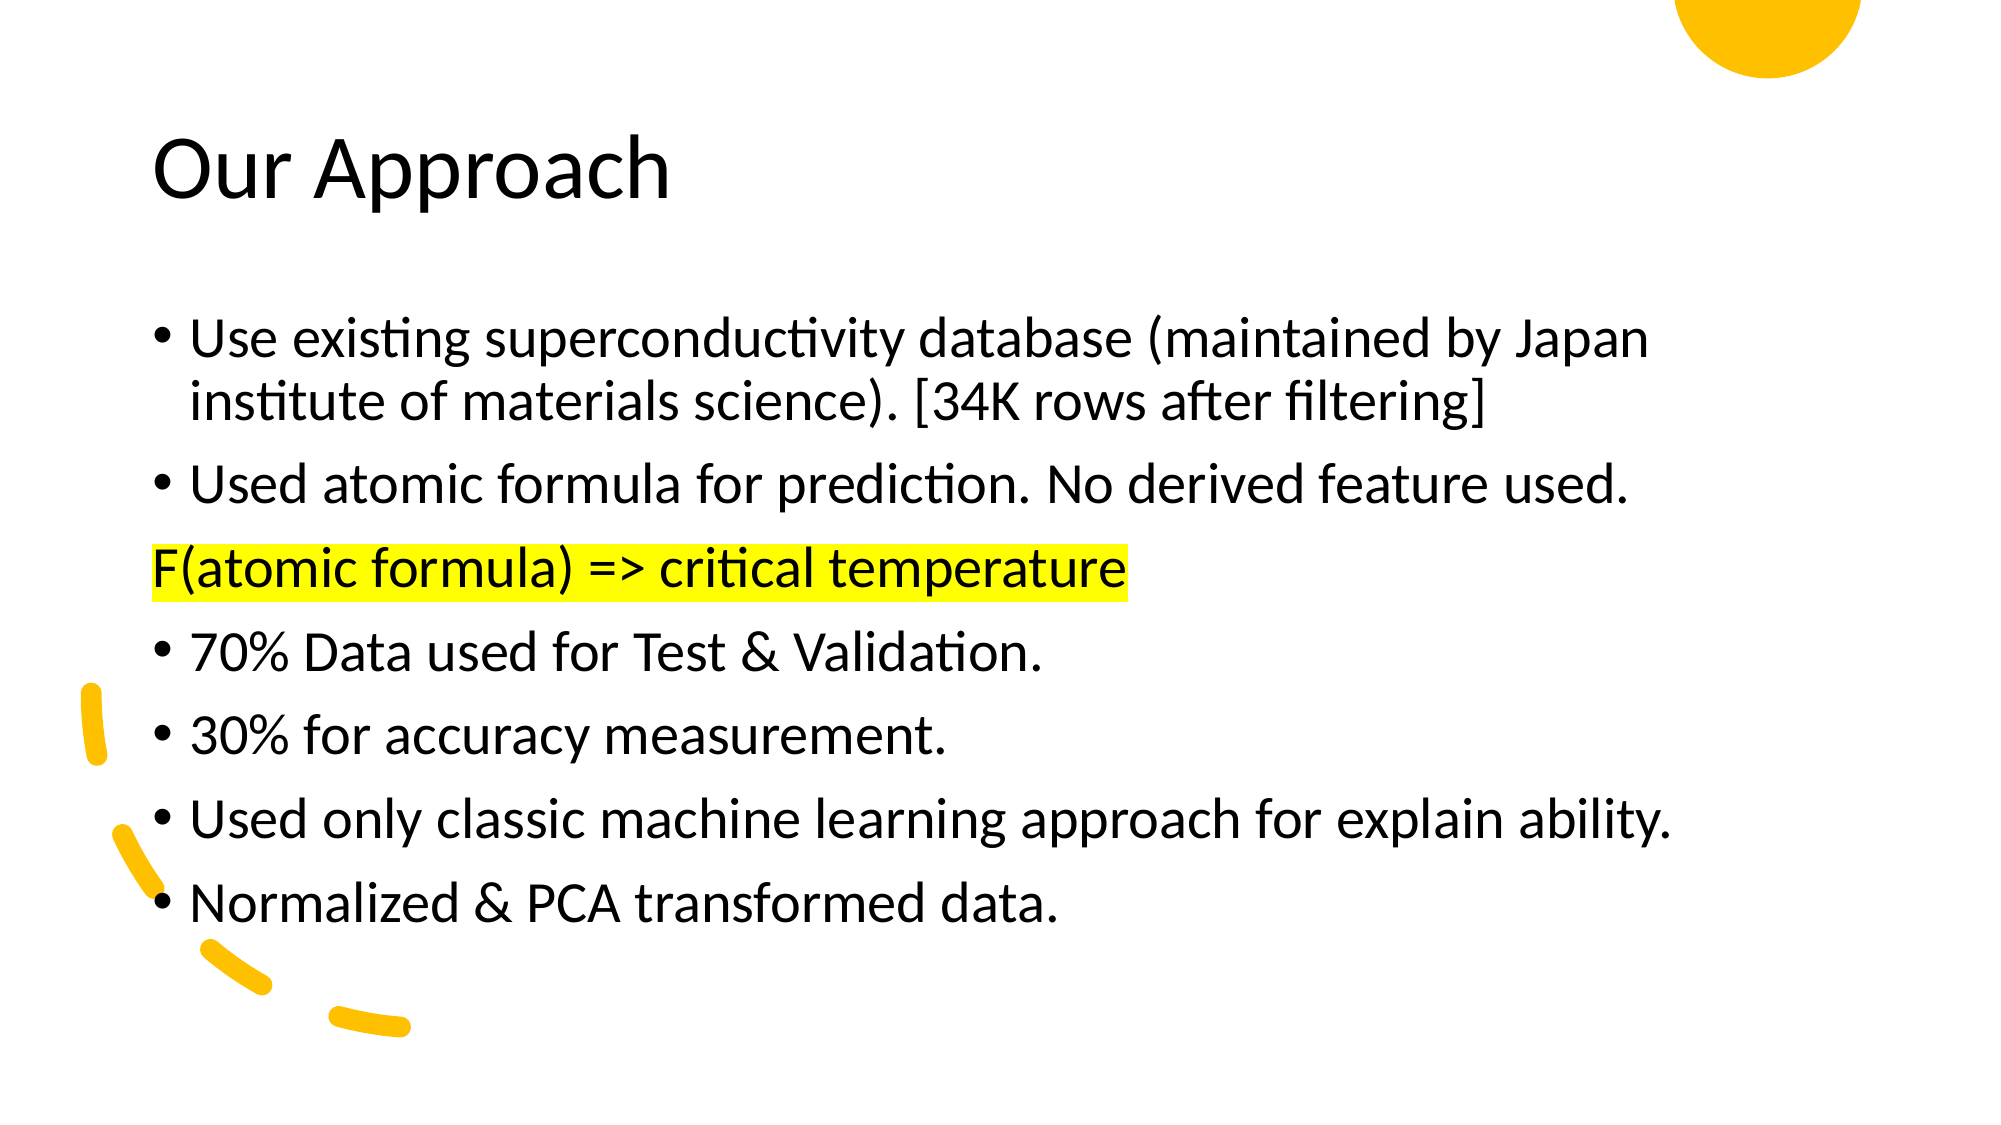

# Our Approach
Use existing superconductivity database (maintained by Japan institute of materials science). [34K rows after filtering]
Used atomic formula for prediction. No derived feature used.
F(atomic formula) => critical temperature
70% Data used for Test & Validation.
30% for accuracy measurement.
Used only classic machine learning approach for explain ability.
Normalized & PCA transformed data.